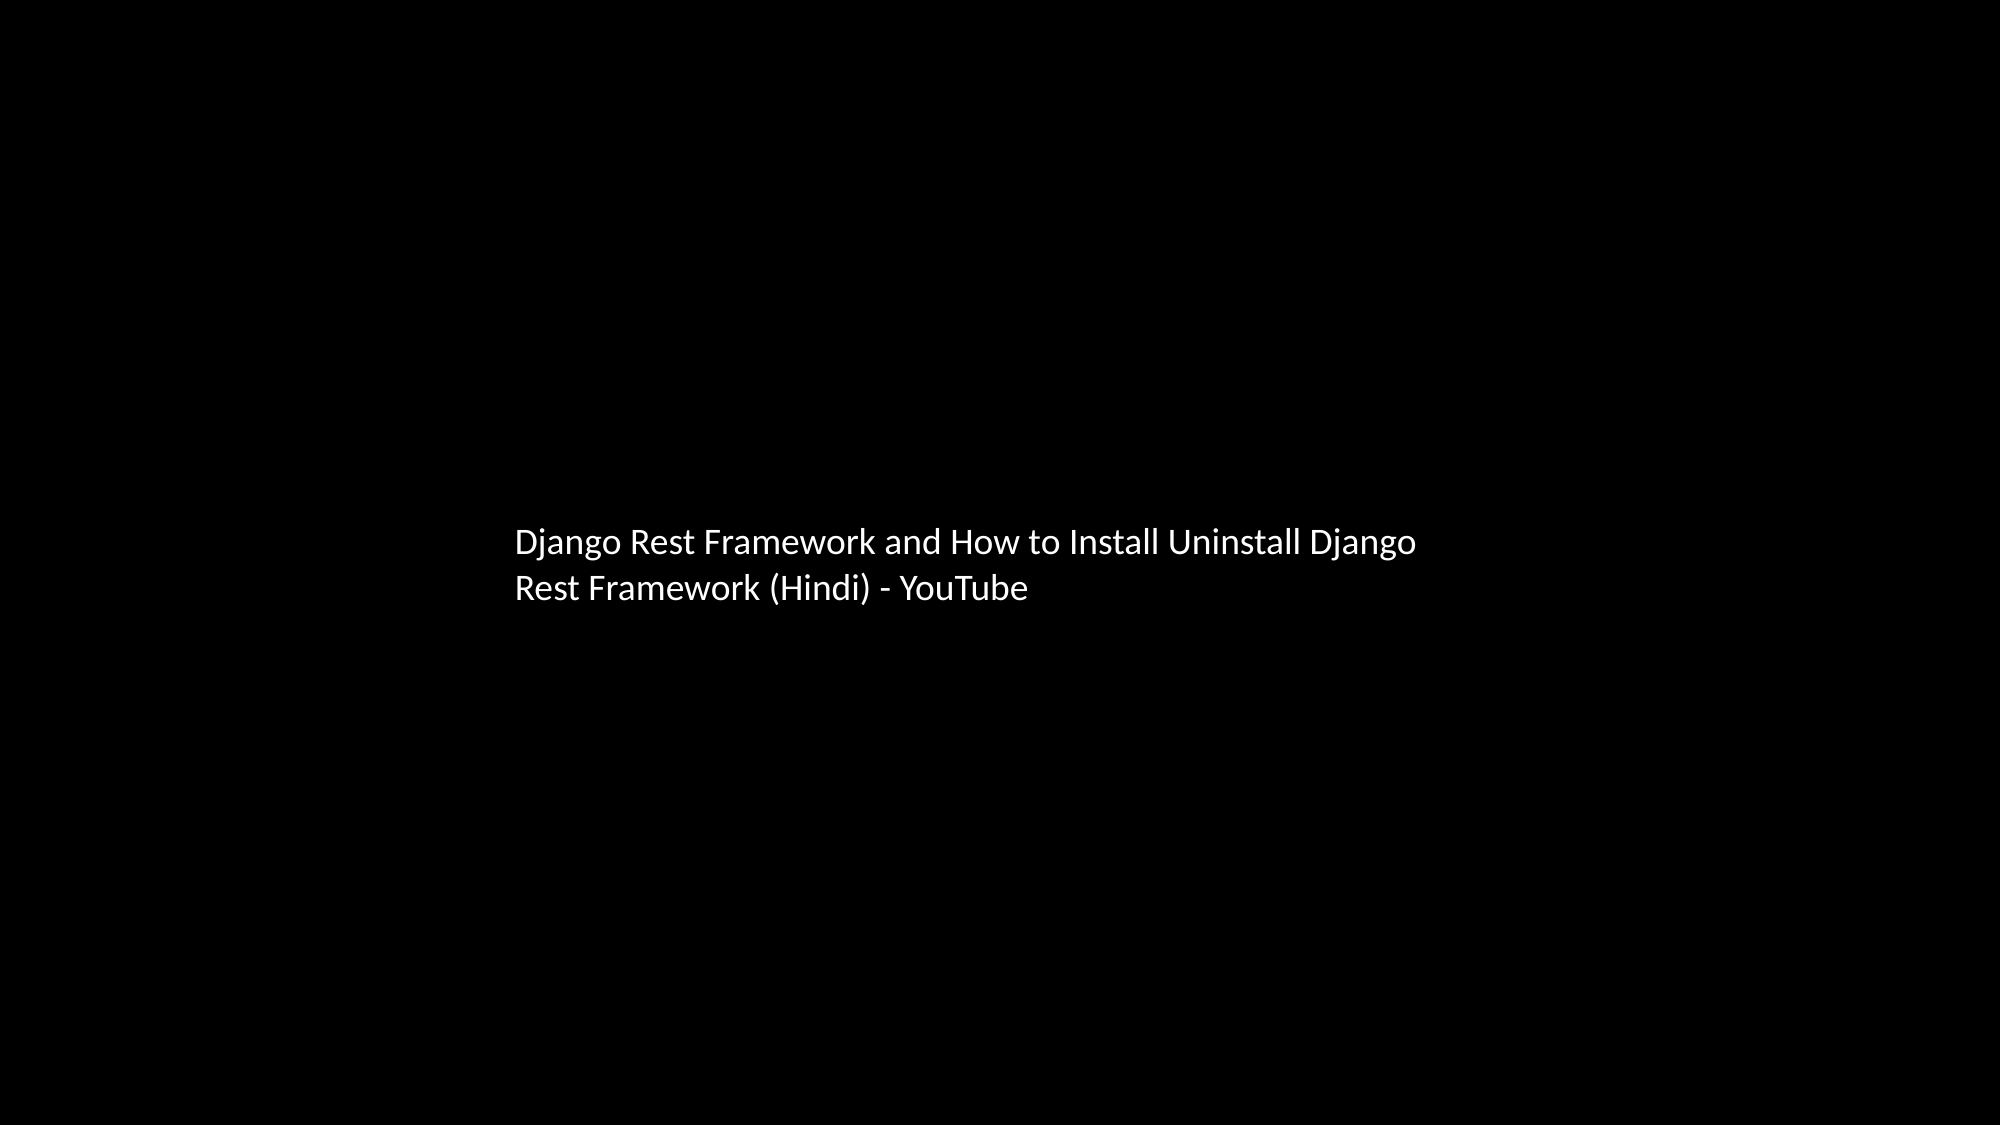

Django Rest Framework and How to Install Uninstall Django Rest Framework (Hindi) - YouTube